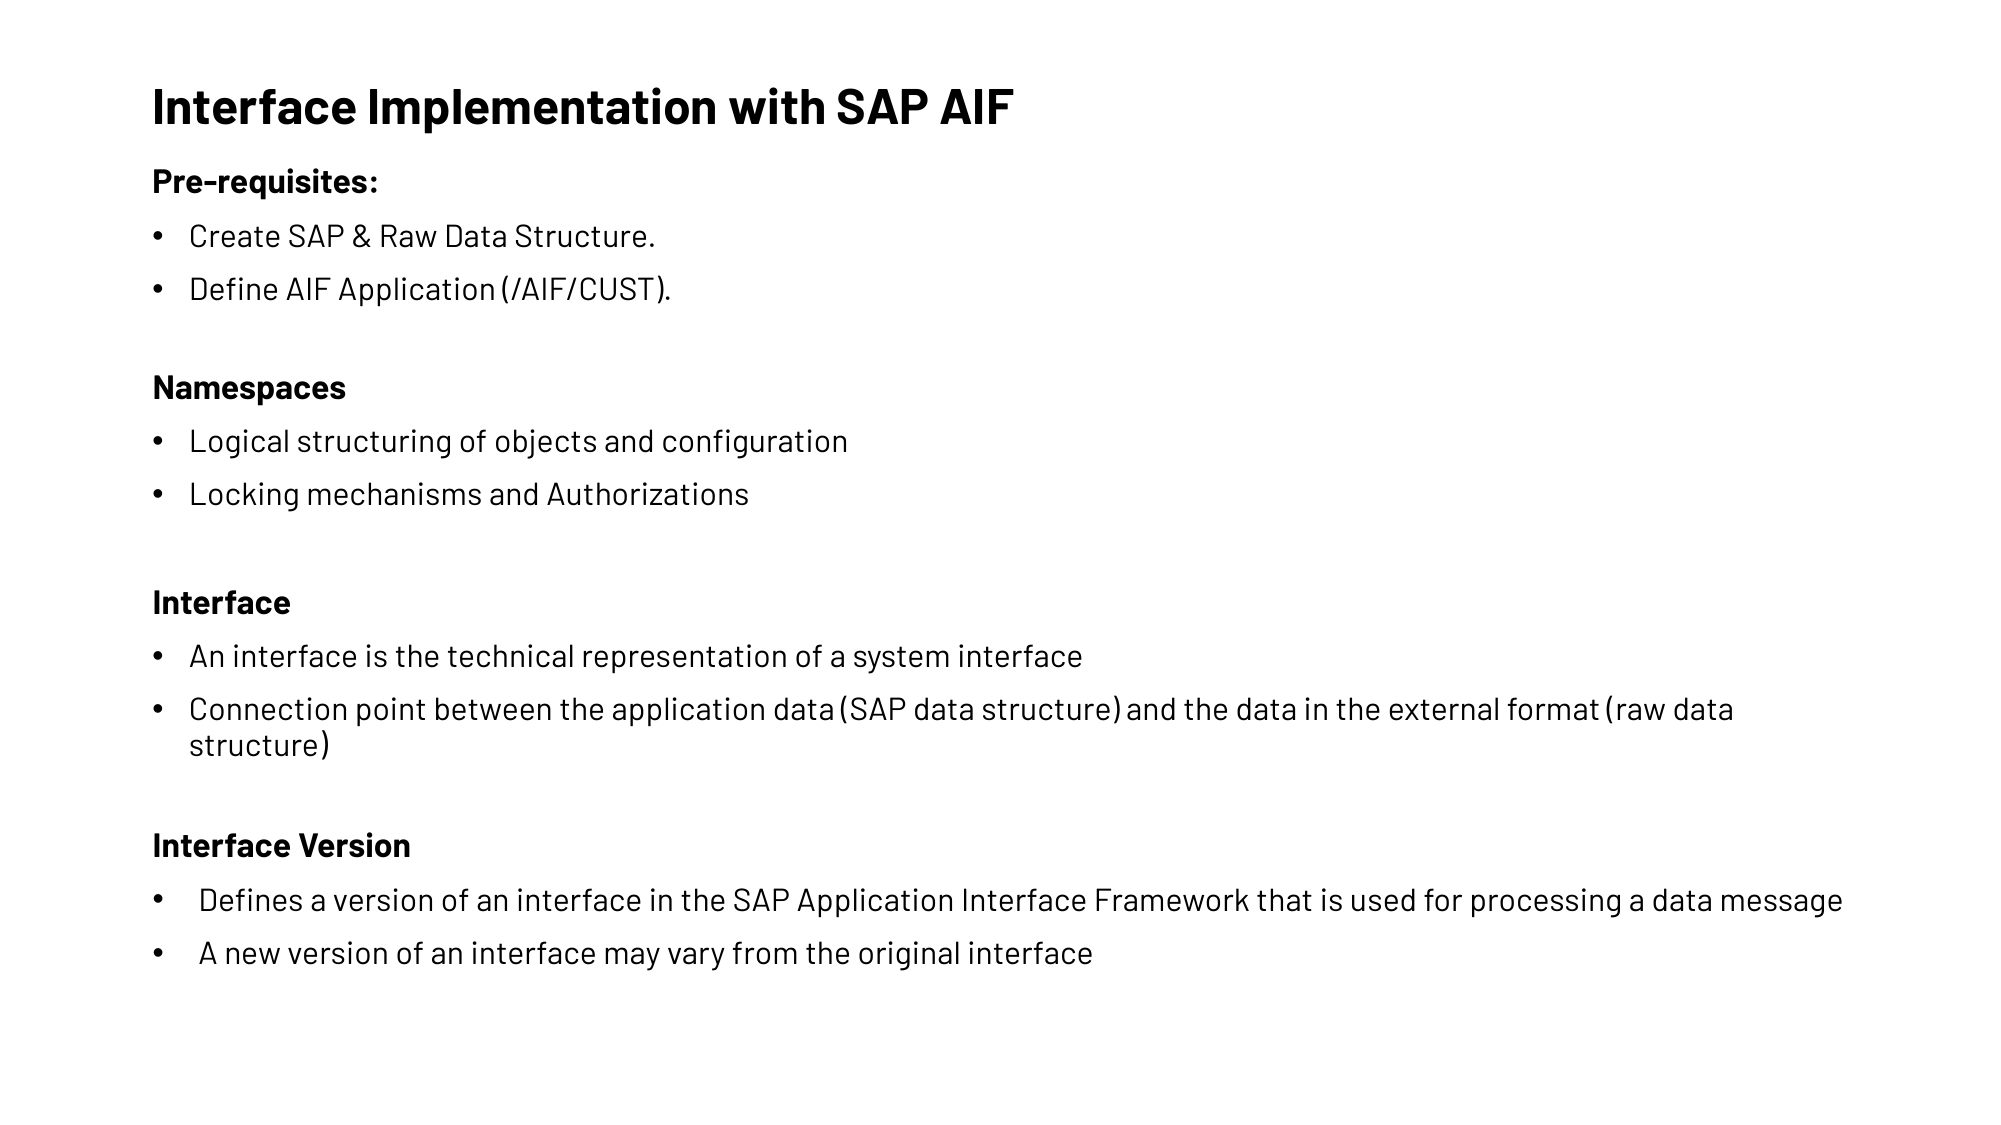

# Interface Implementation with SAP AIF
Pre-requisites:
Create SAP & Raw Data Structure.
Define AIF Application (/AIF/CUST).

Namespaces
Logical structuring of objects and configuration
Locking mechanisms and Authorizations

Interface
An interface is the technical representation of a system interface
Connection point between the application data (SAP data structure) and the data in the external format (raw data structure)

Interface Version
Defines a version of an interface in the SAP Application Interface Framework that is used for processing a data message
A new version of an interface may vary from the original interface